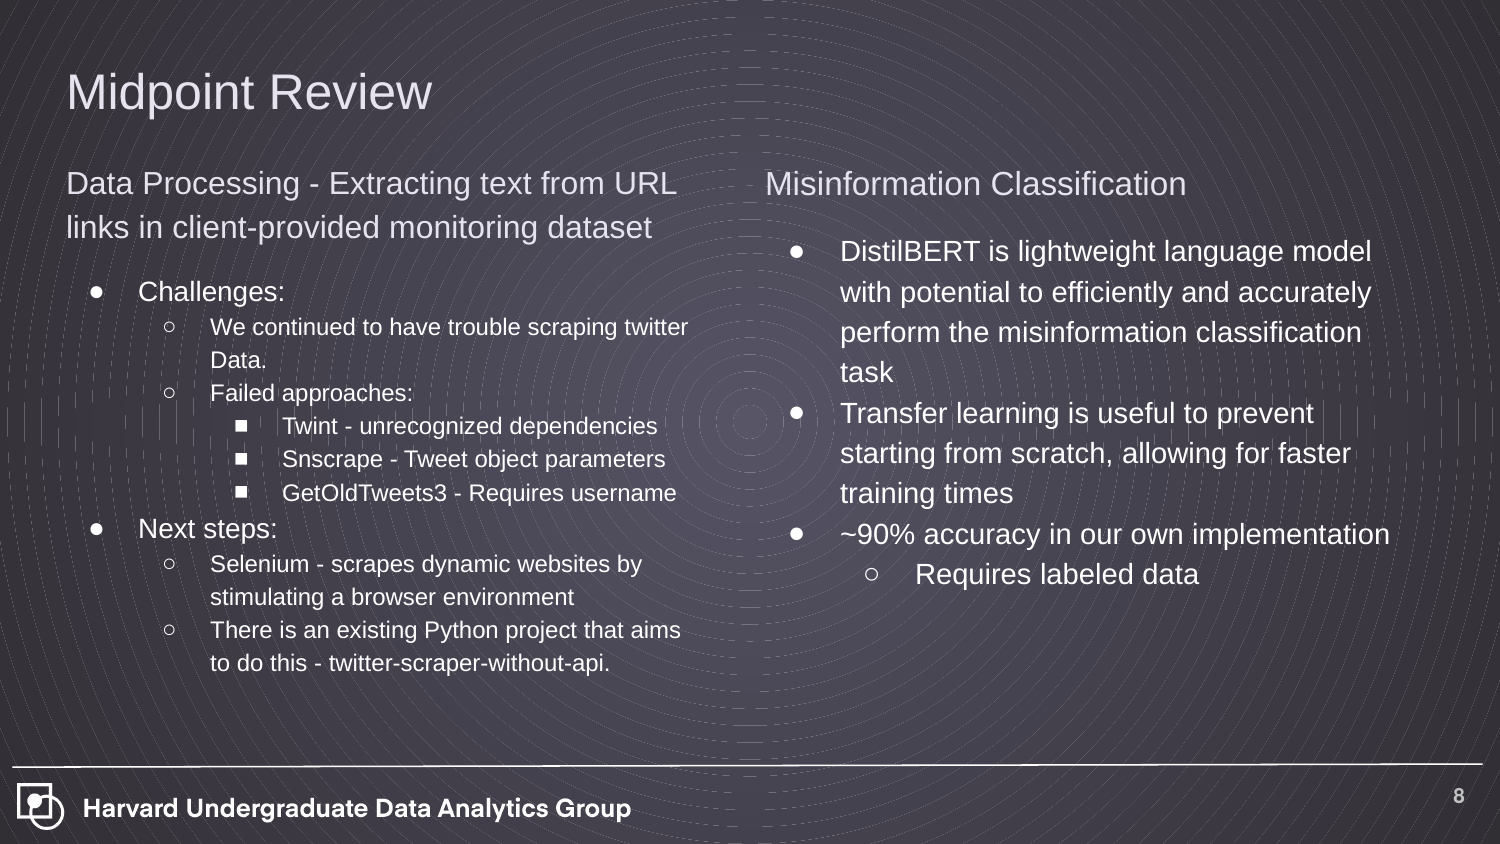

# Midpoint Review
Data Processing - Extracting text from URL links in client-provided monitoring dataset
Challenges:
We continued to have trouble scraping twitter Data.
Failed approaches:
Twint - unrecognized dependencies
Snscrape - Tweet object parameters
GetOldTweets3 - Requires username
Next steps:
Selenium - scrapes dynamic websites by stimulating a browser environment
There is an existing Python project that aims to do this - twitter-scraper-without-api.
Misinformation Classification
DistilBERT is lightweight language model with potential to efficiently and accurately perform the misinformation classification task
Transfer learning is useful to prevent starting from scratch, allowing for faster training times
~90% accuracy in our own implementation
Requires labeled data
8